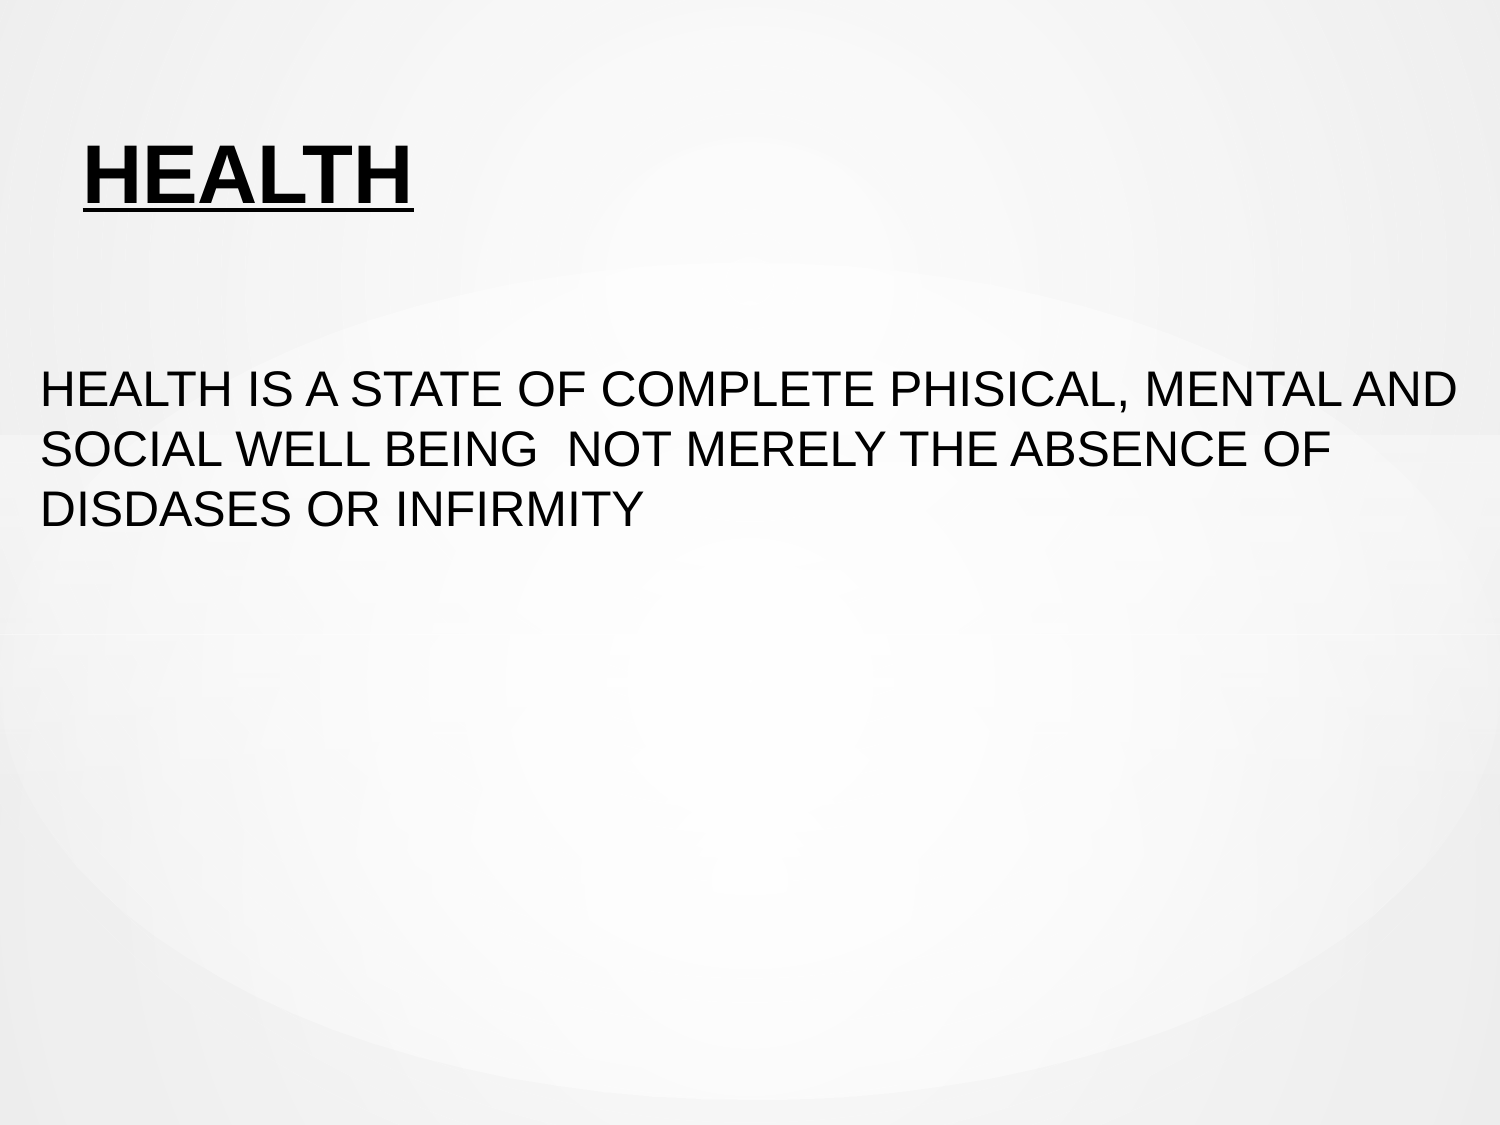

# HEALTH
HEALTH IS A STATE OF COMPLETE PHISICAL, MENTAL AND SOCIAL WELL BEING  NOT MERELY THE ABSENCE OF DISDASES OR INFIRMITY